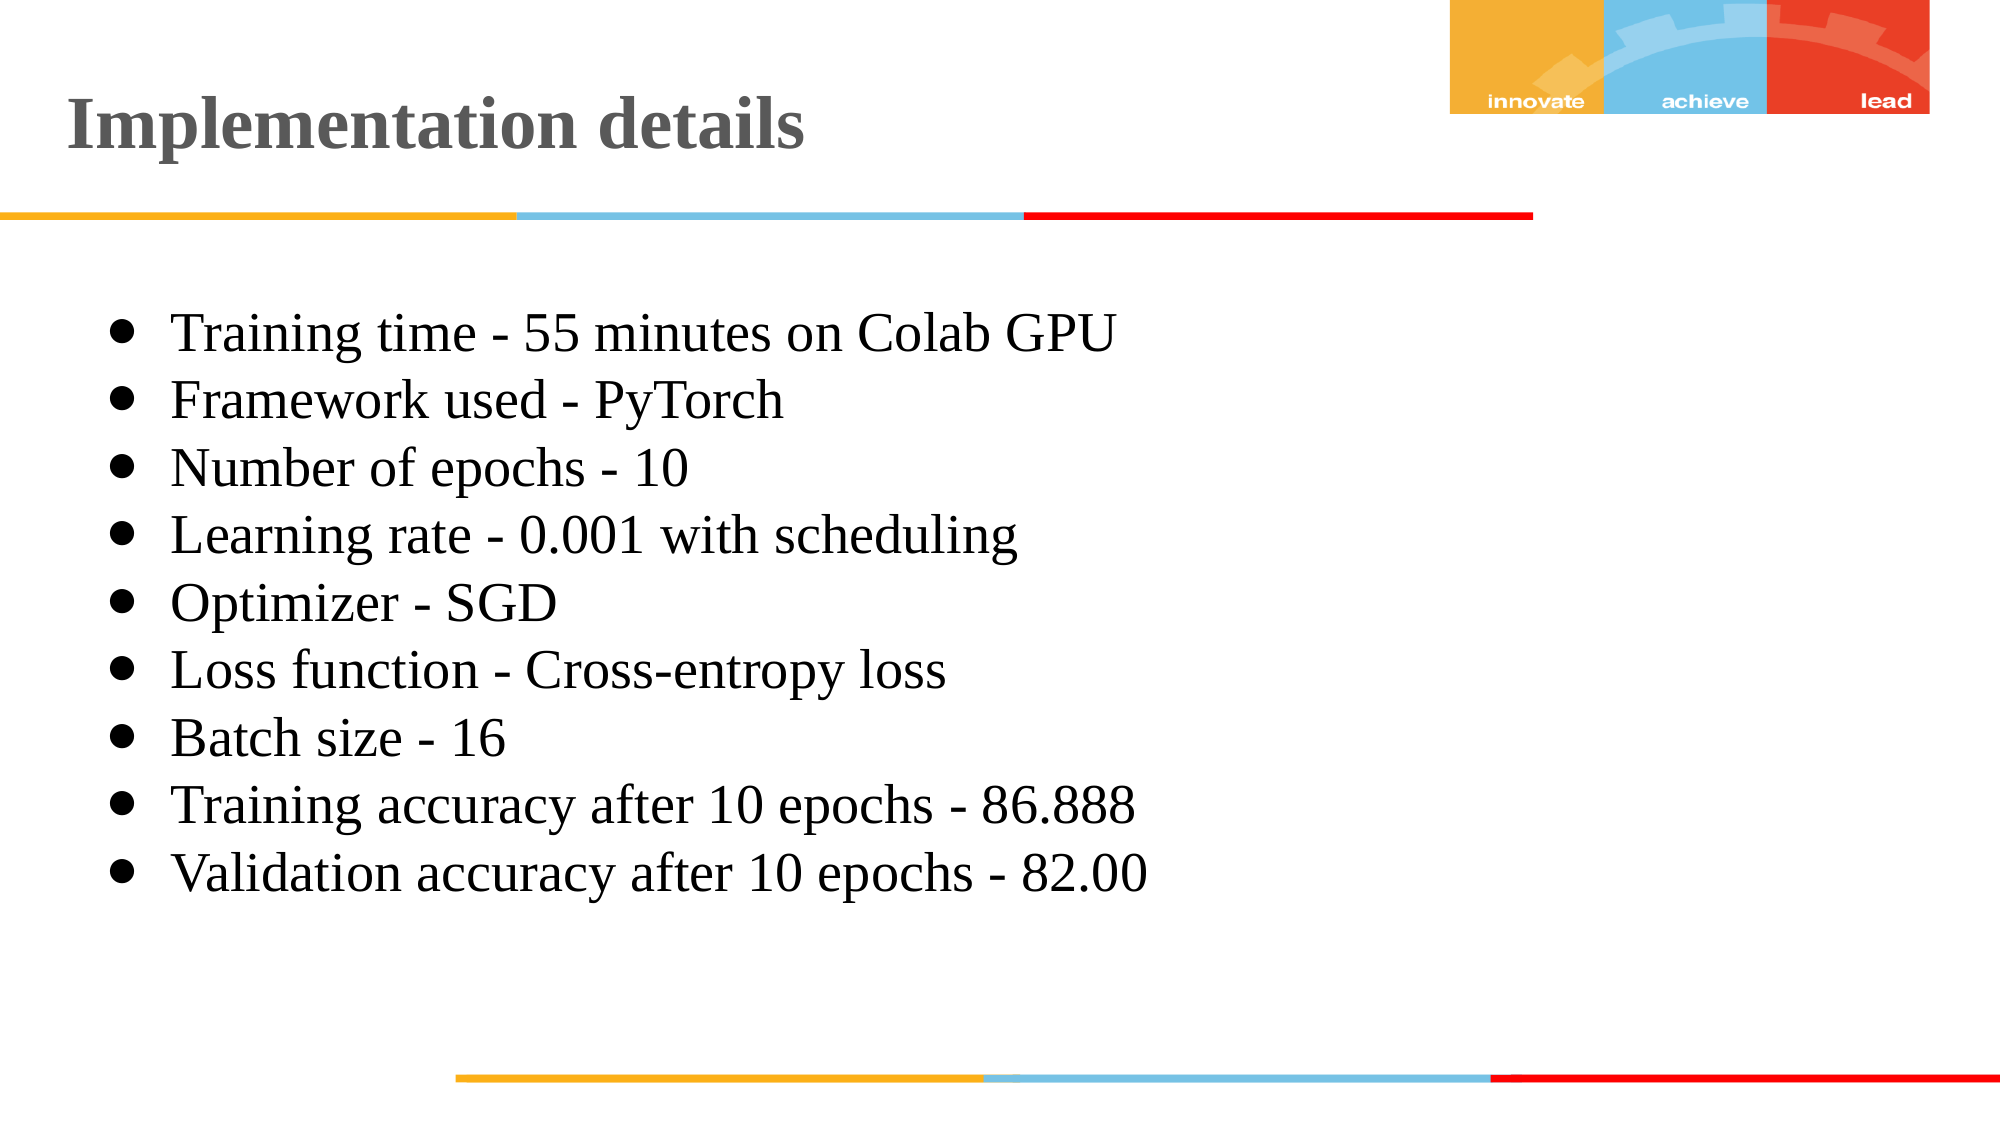

Implementation details

Training time - 55 minutes on Colab GPU
Framework used - PyTorch
Number of epochs - 10
Learning rate - 0.001 with scheduling
Optimizer - SGD
Loss function - Cross-entropy loss
Batch size - 16
Training accuracy after 10 epochs - 86.888
Validation accuracy after 10 epochs - 82.00